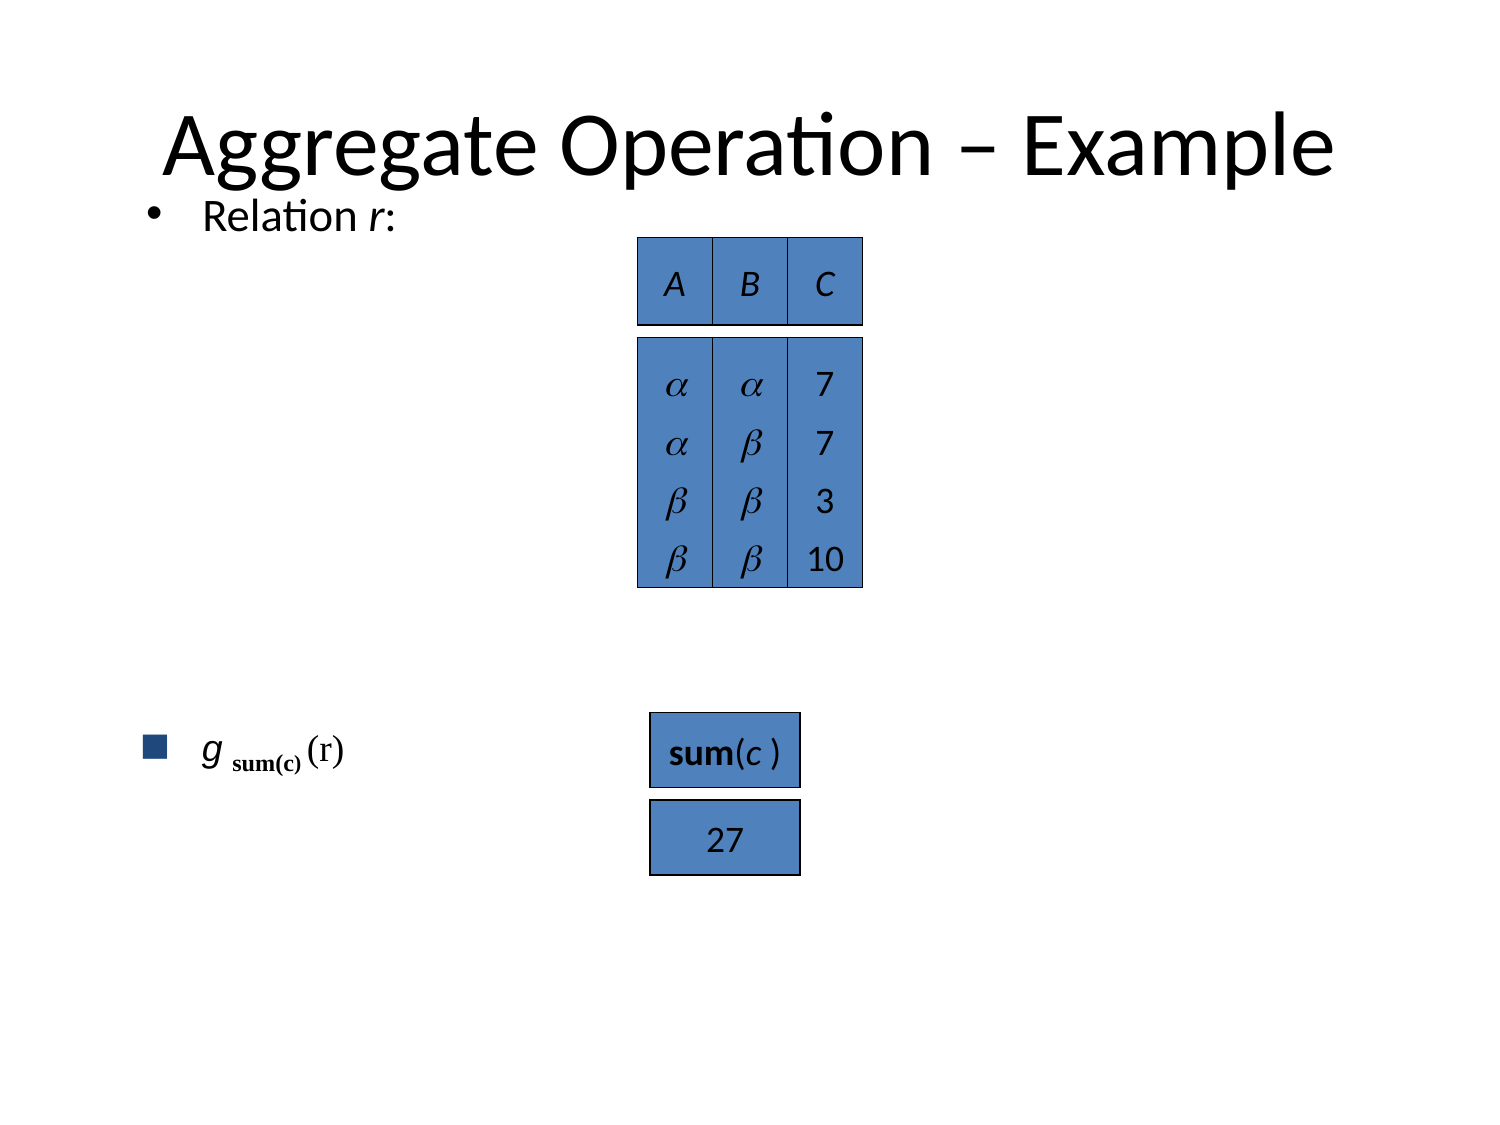

# Aggregate Operation – Example
Relation r:
A
B
C
α
α
β
β
α
β
β
β
7
7
3
10
g sum(c) (r)
sum(c )
27